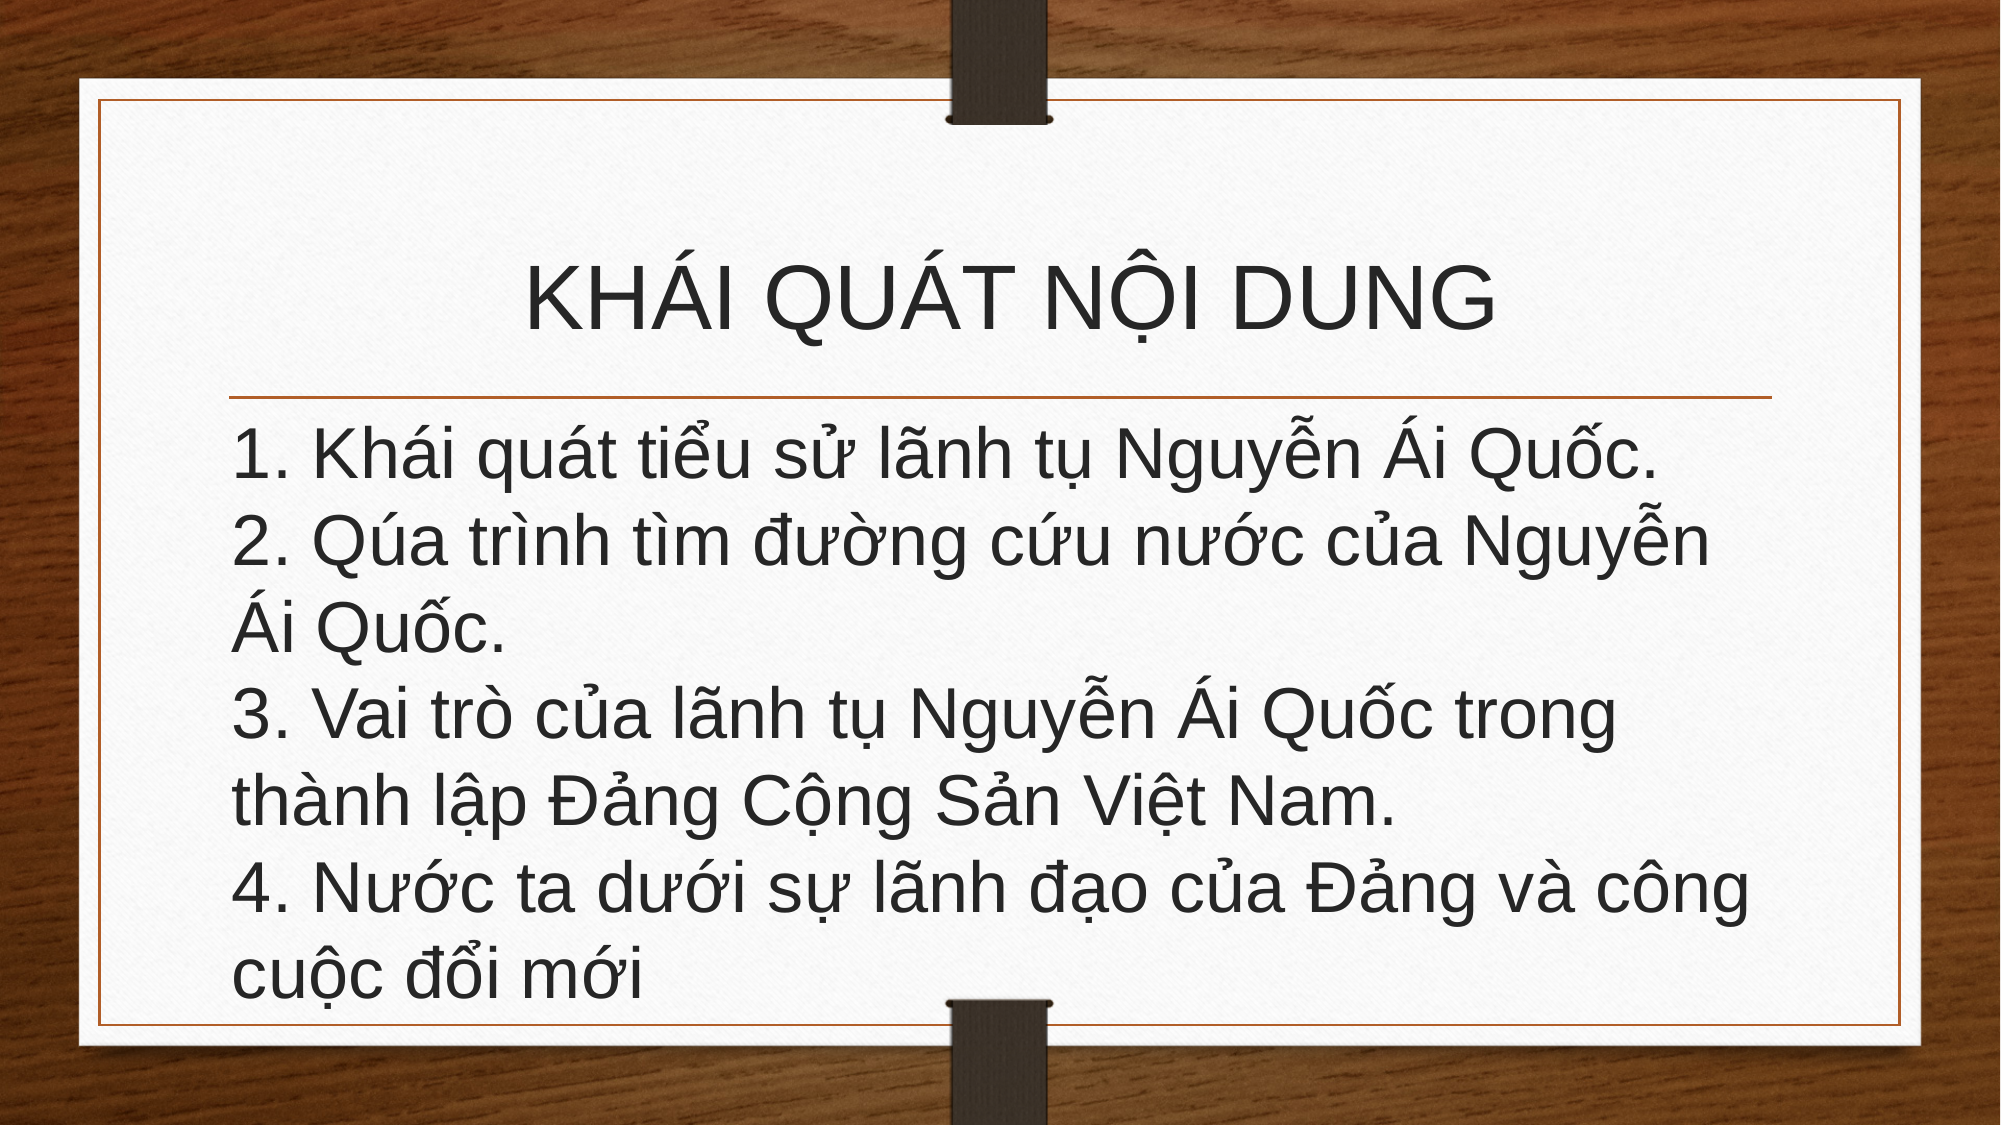

KHÁI QUÁT NỘI DUNG
# 1. Khái quát tiểu sử lãnh tụ Nguyễn Ái Quốc. 2. Qúa trình tìm đường cứu nước của Nguyễn Ái Quốc. 3. Vai trò của lãnh tụ Nguyễn Ái Quốc trong thành lập Đảng Cộng Sản Việt Nam. 4. Nước ta dưới sự lãnh đạo của Đảng và công cuộc đổi mới